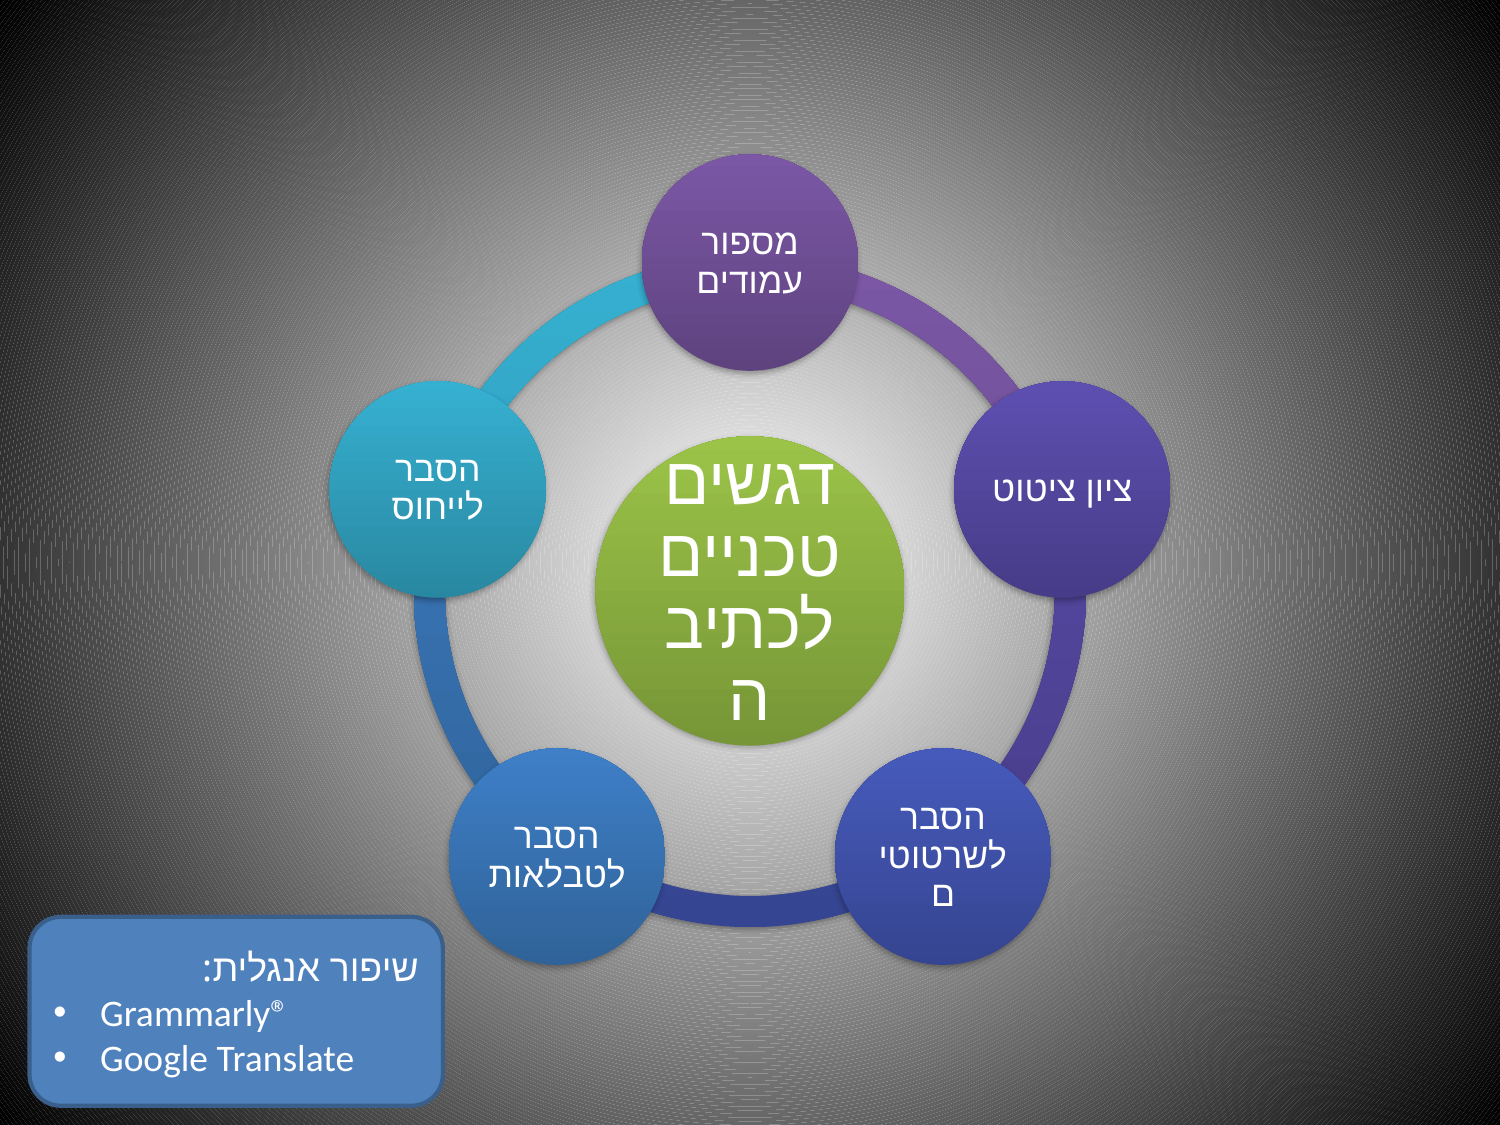

דגשים טכניים לכתיבה
מספור עמודים
ציון ציטוט
הסבר לשרטוטים
הסבר לטבלאות
הסבר לייחוס
שיפור אנגלית:
Grammarly®
Google Translate